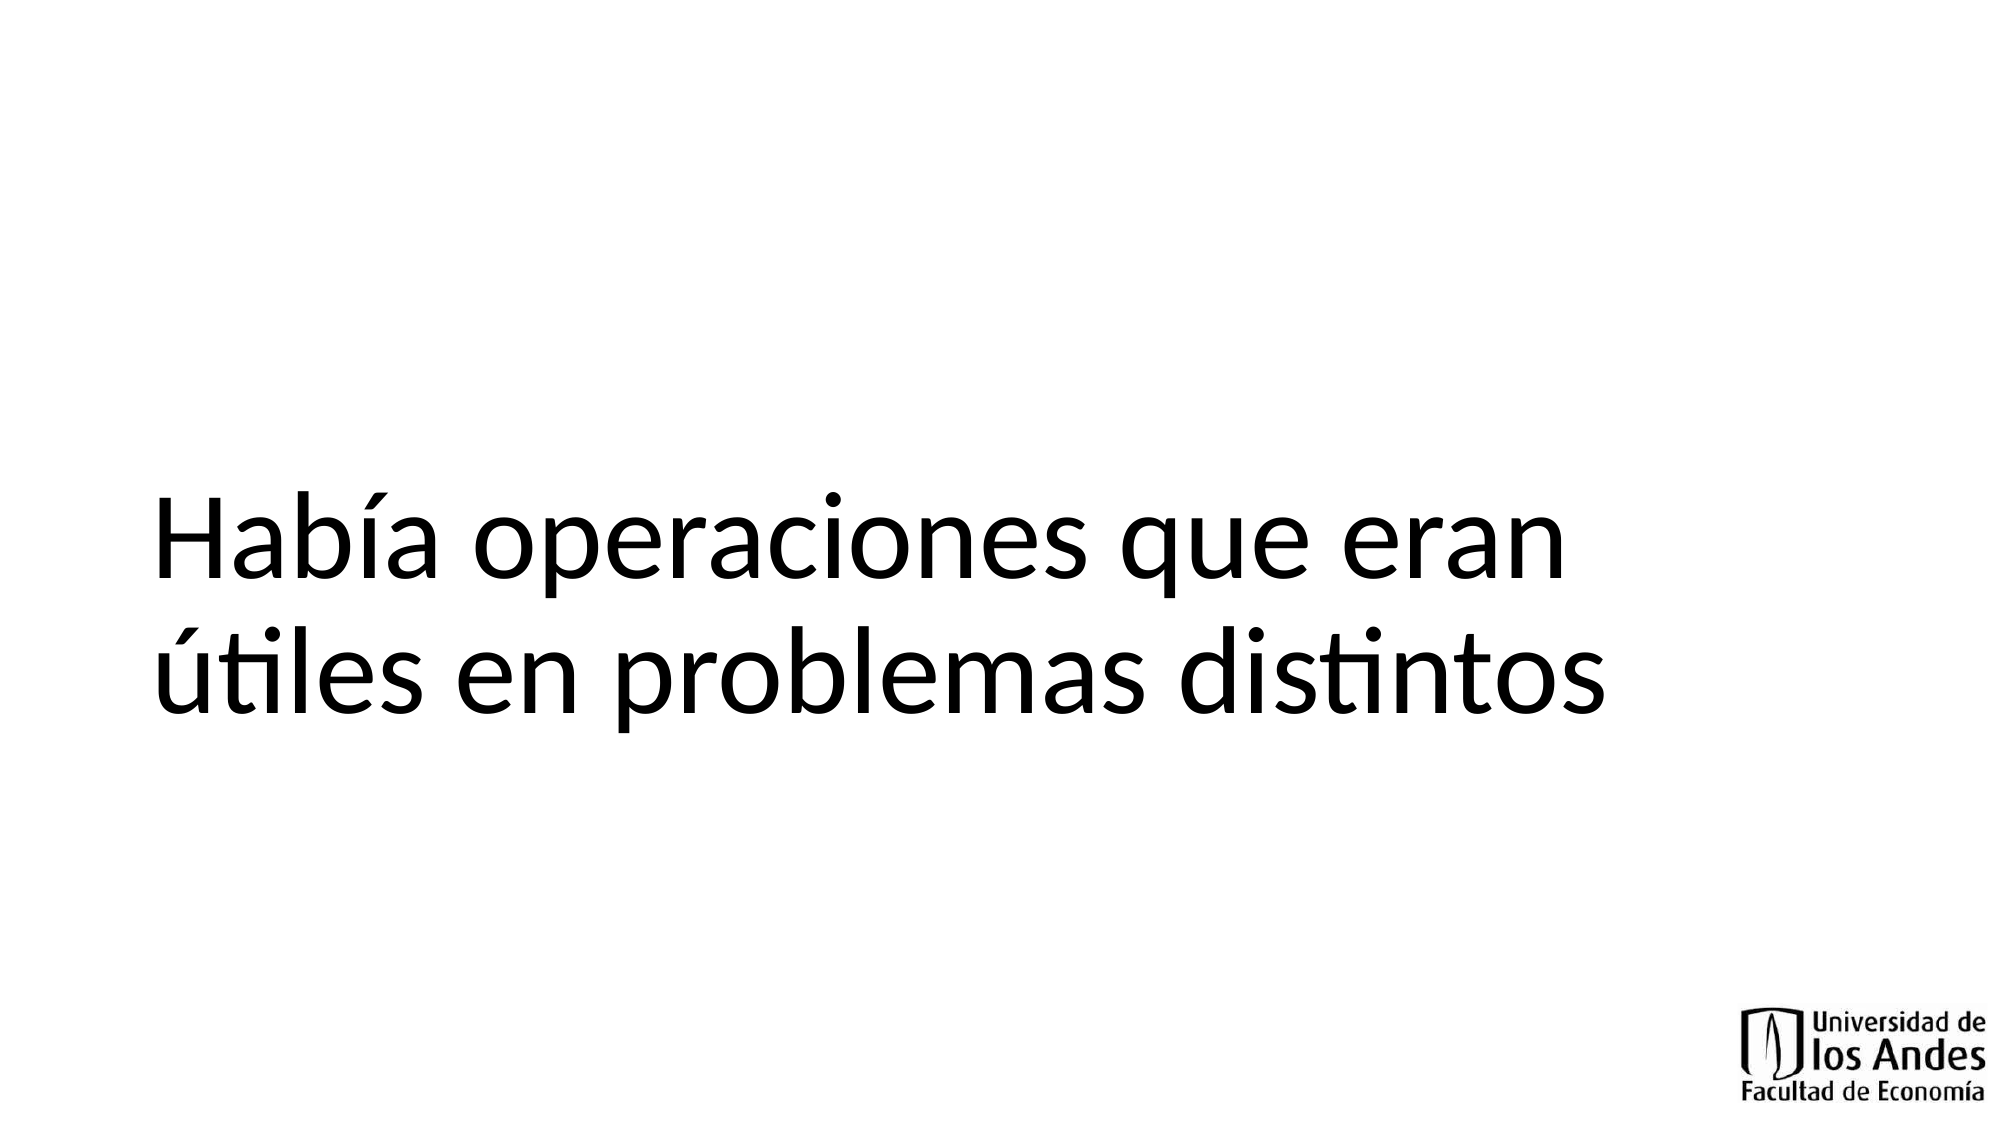

# Había operaciones que eran útiles en problemas distintos